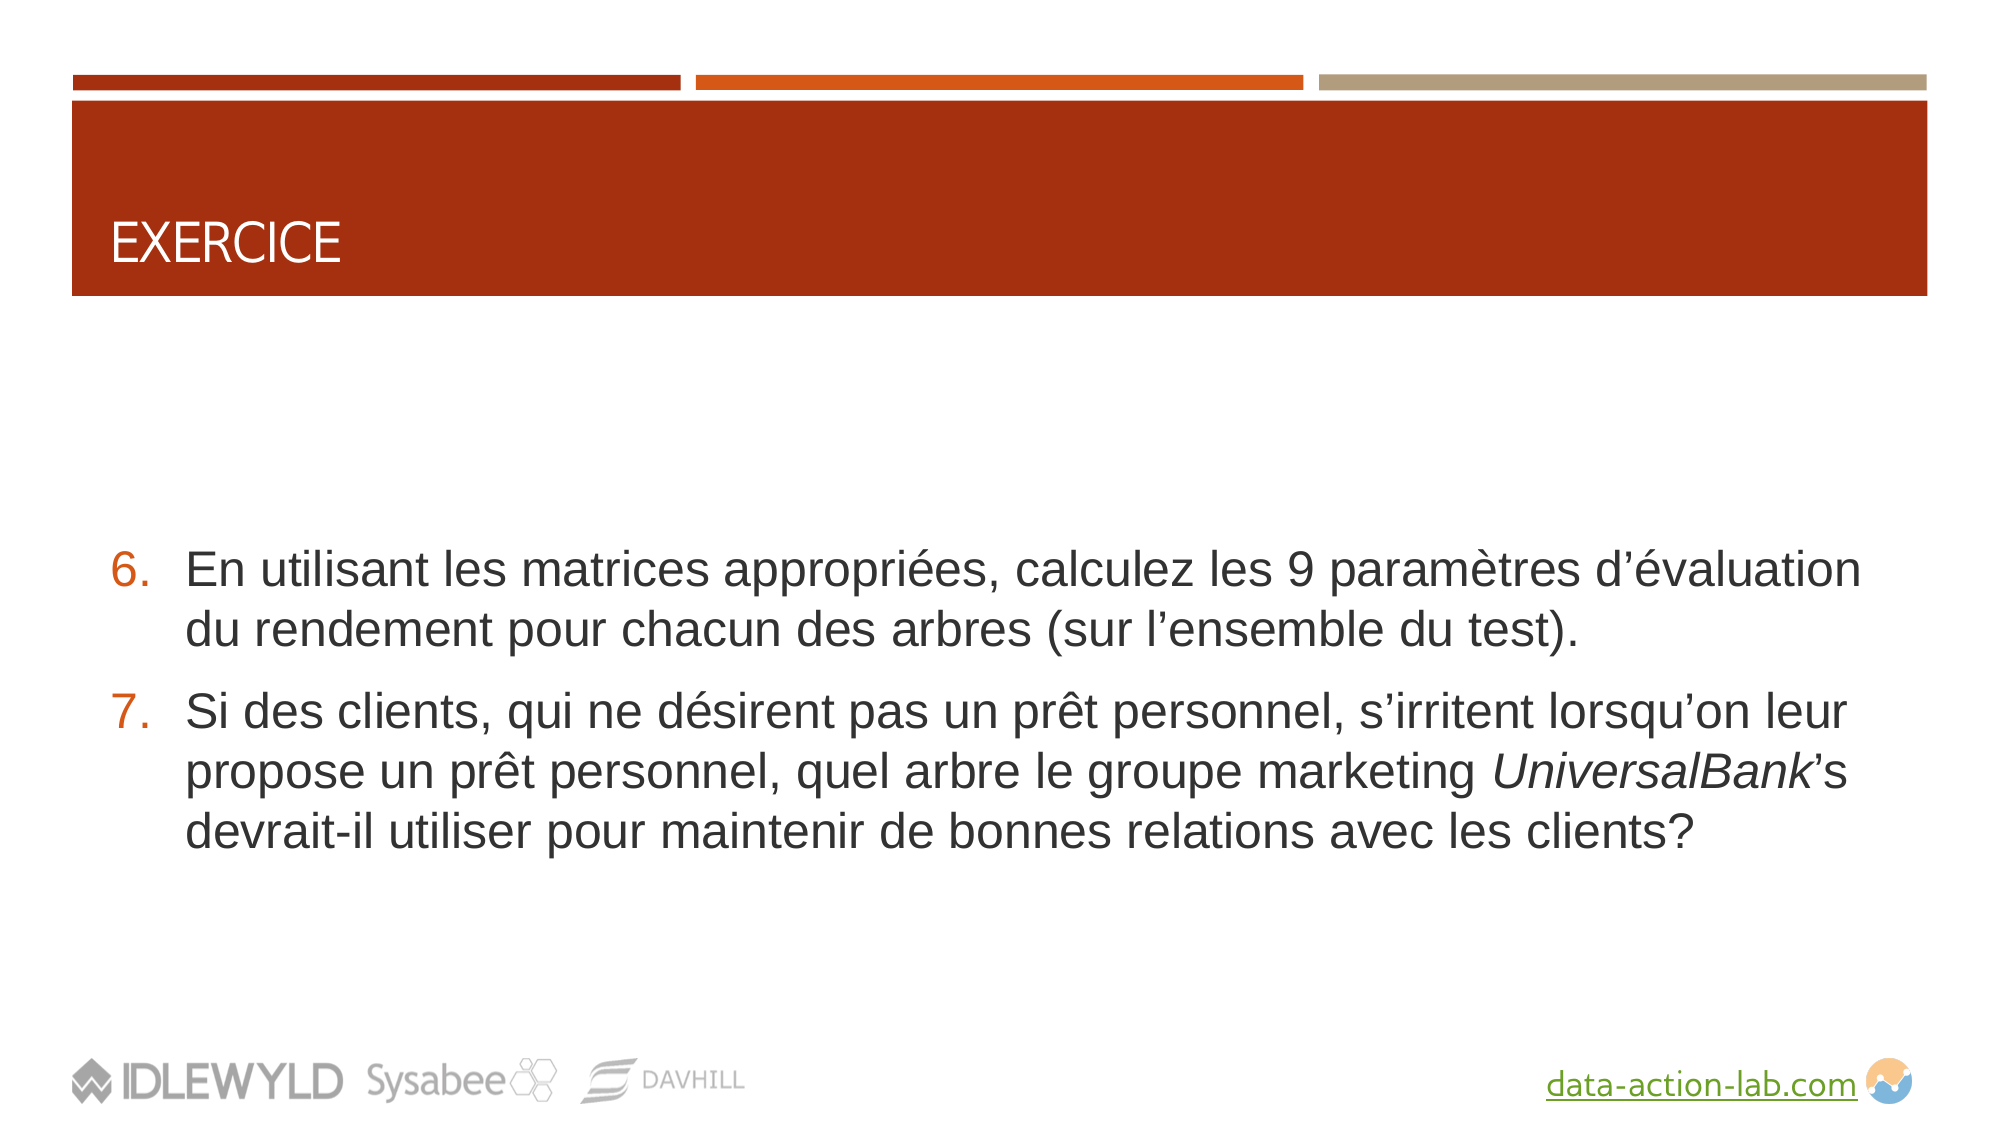

# EXERCICE
En utilisant les matrices appropriées, calculez les 9 paramètres d’évaluation du rendement pour chacun des arbres (sur l’ensemble du test).
Si des clients, qui ne désirent pas un prêt personnel, s’irritent lorsqu’on leur propose un prêt personnel, quel arbre le groupe marketing UniversalBank’s devrait-il utiliser pour maintenir de bonnes relations avec les clients?